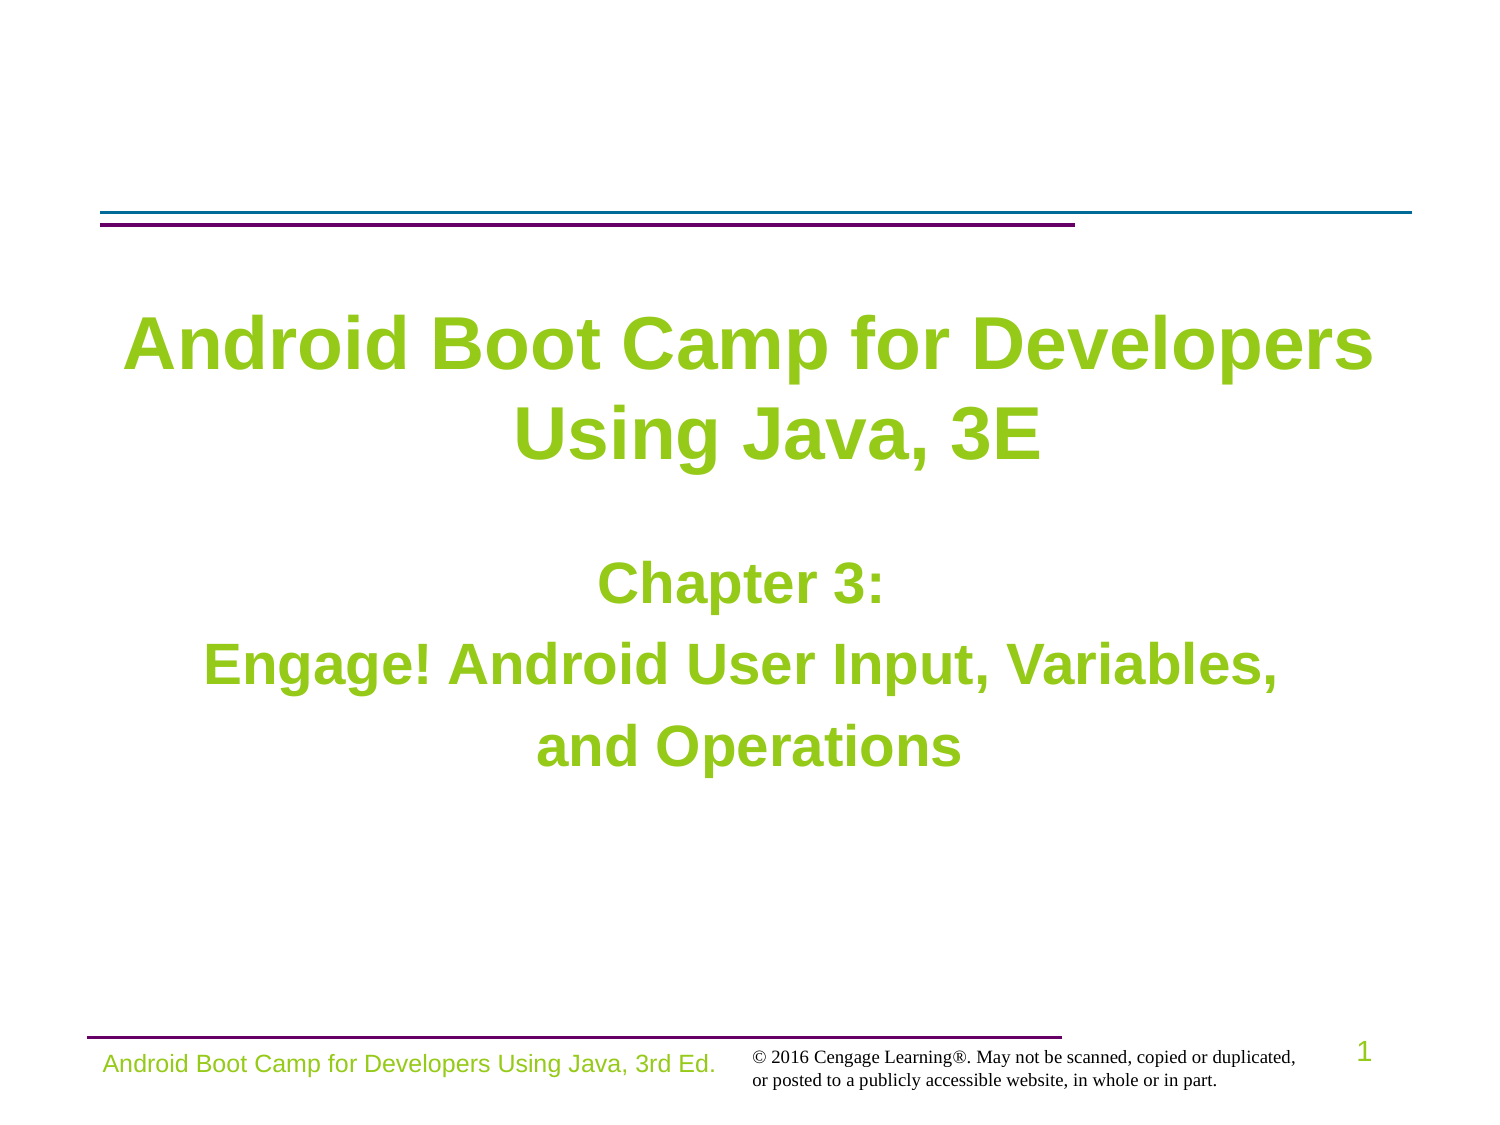

Android Boot Camp for Developers Using Java, 3E

Chapter 3:
Engage! Android User Input, Variables,
and Operations

Android Boot Camp for Developers Using Java, 3rd Ed.
1